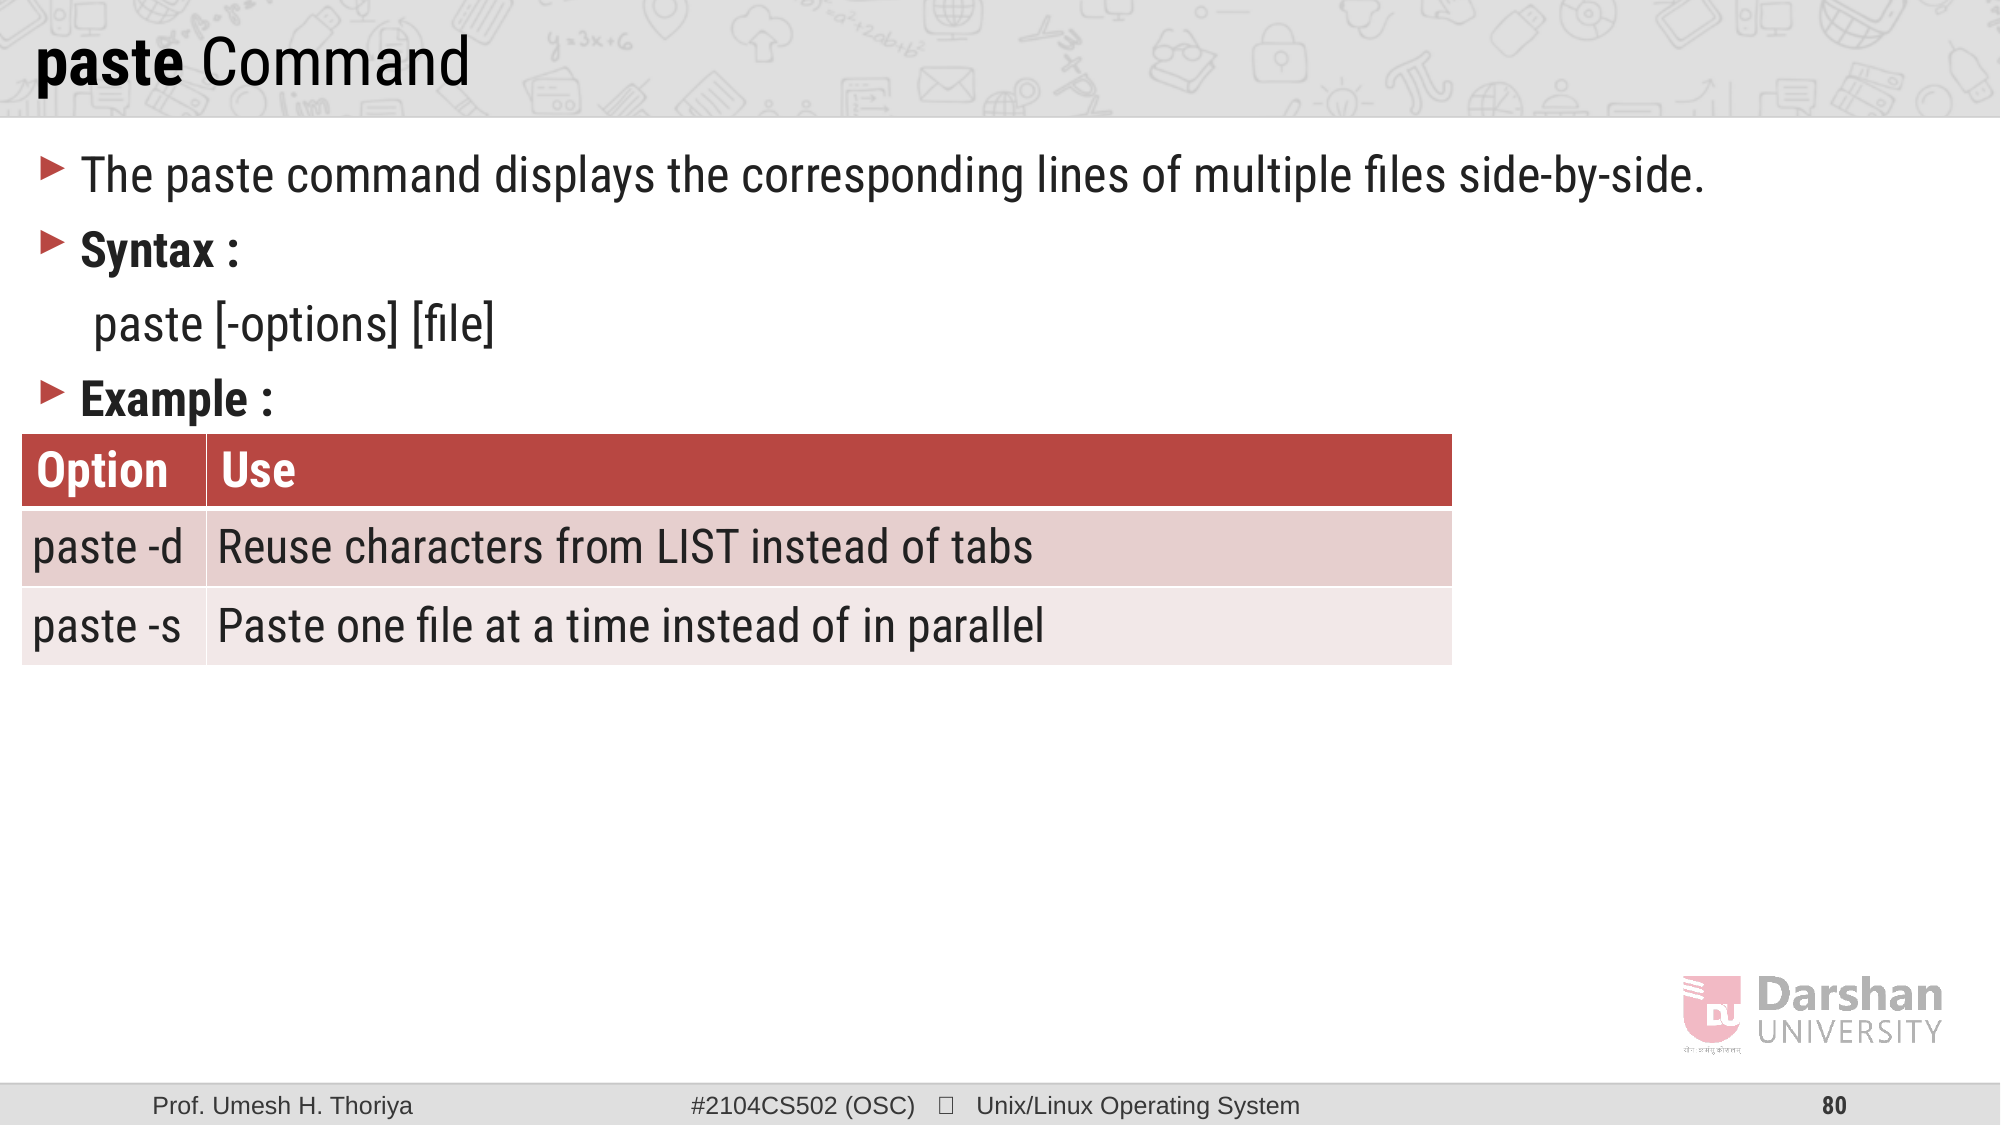

# paste Command
The paste command displays the corresponding lines of multiple files side-by-side.
Syntax :
     paste [-options] [file]
Example :

| Option | Use |
| --- | --- |
| paste -d | Reuse characters from LIST instead of tabs |
| paste -s | Paste one file at a time instead of in parallel |